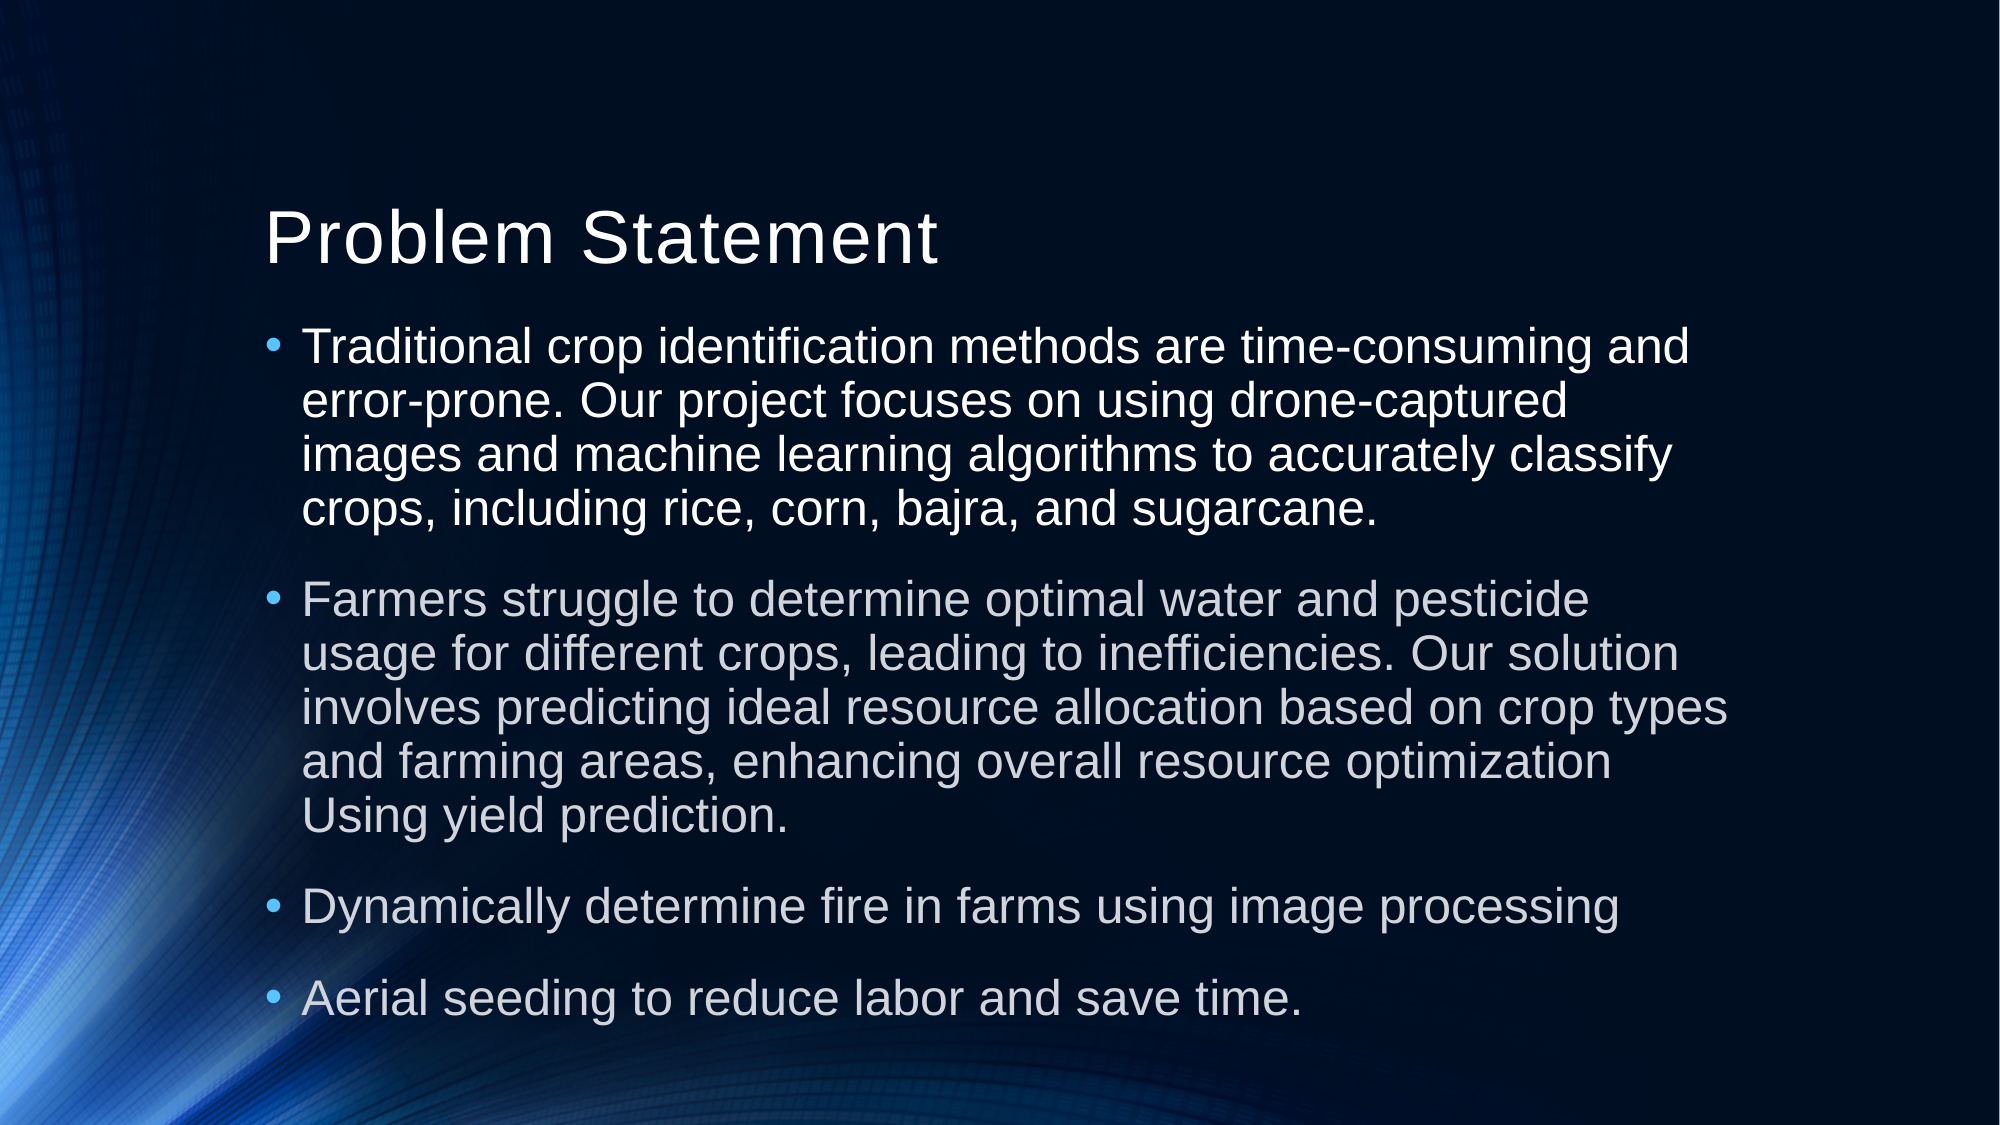

# Problem Statement
Traditional crop identification methods are time-consuming and error-prone. Our project focuses on using drone-captured images and machine learning algorithms to accurately classify crops, including rice, corn, bajra, and sugarcane.
Farmers struggle to determine optimal water and pesticide usage for different crops, leading to inefficiencies. Our solution involves predicting ideal resource allocation based on crop types and farming areas, enhancing overall resource optimization Using yield prediction.
Dynamically determine fire in farms using image processing
Aerial seeding to reduce labor and save time.